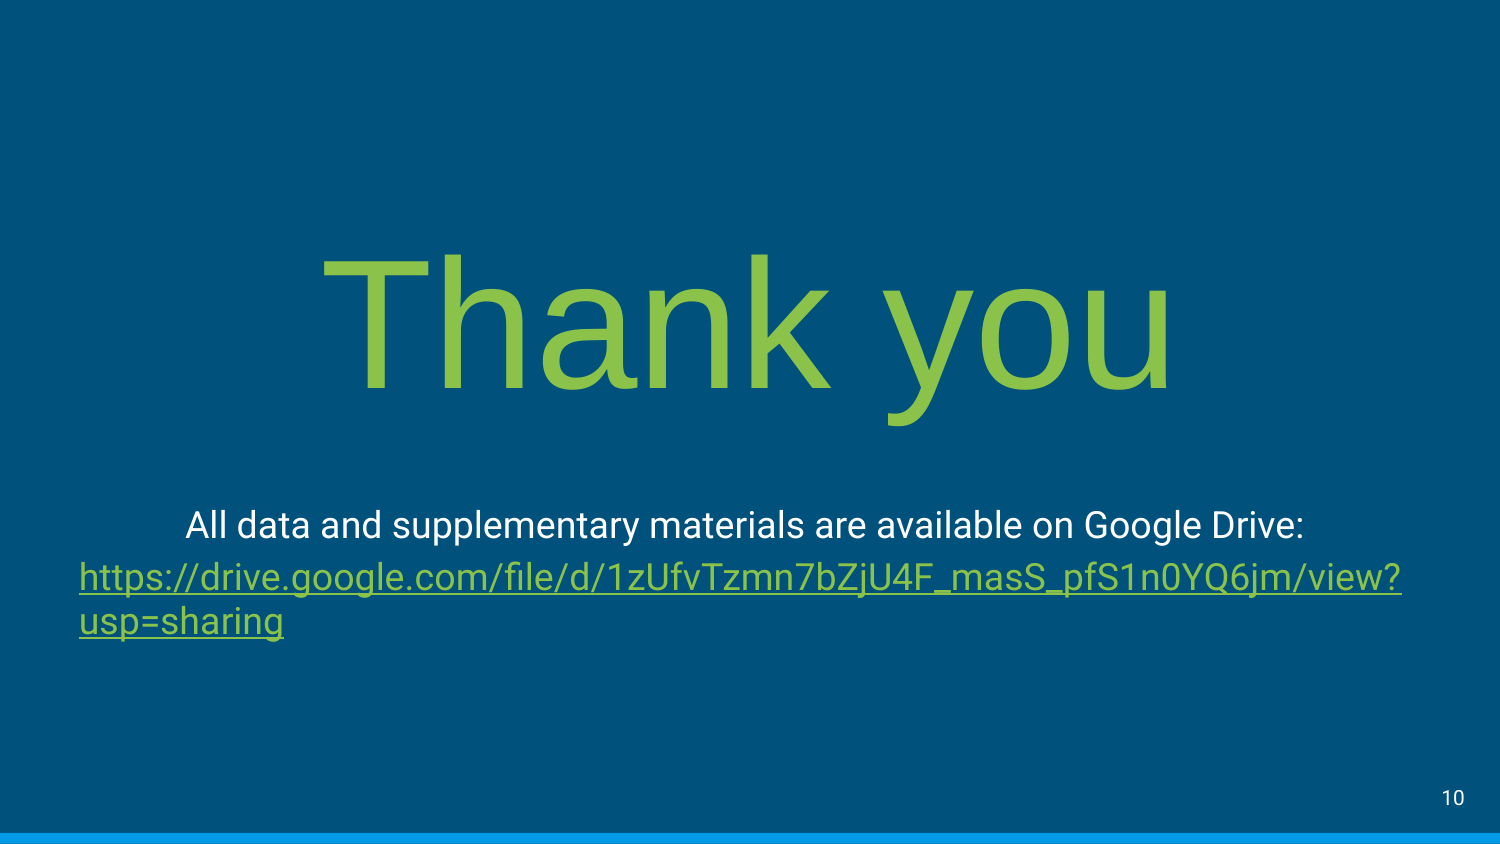

# Thank you
All data and supplementary materials are available on Google Drive: https://drive.google.com/file/d/1zUfvTzmn7bZjU4F_masS_pfS1n0YQ6jm/view?usp=sharing
10